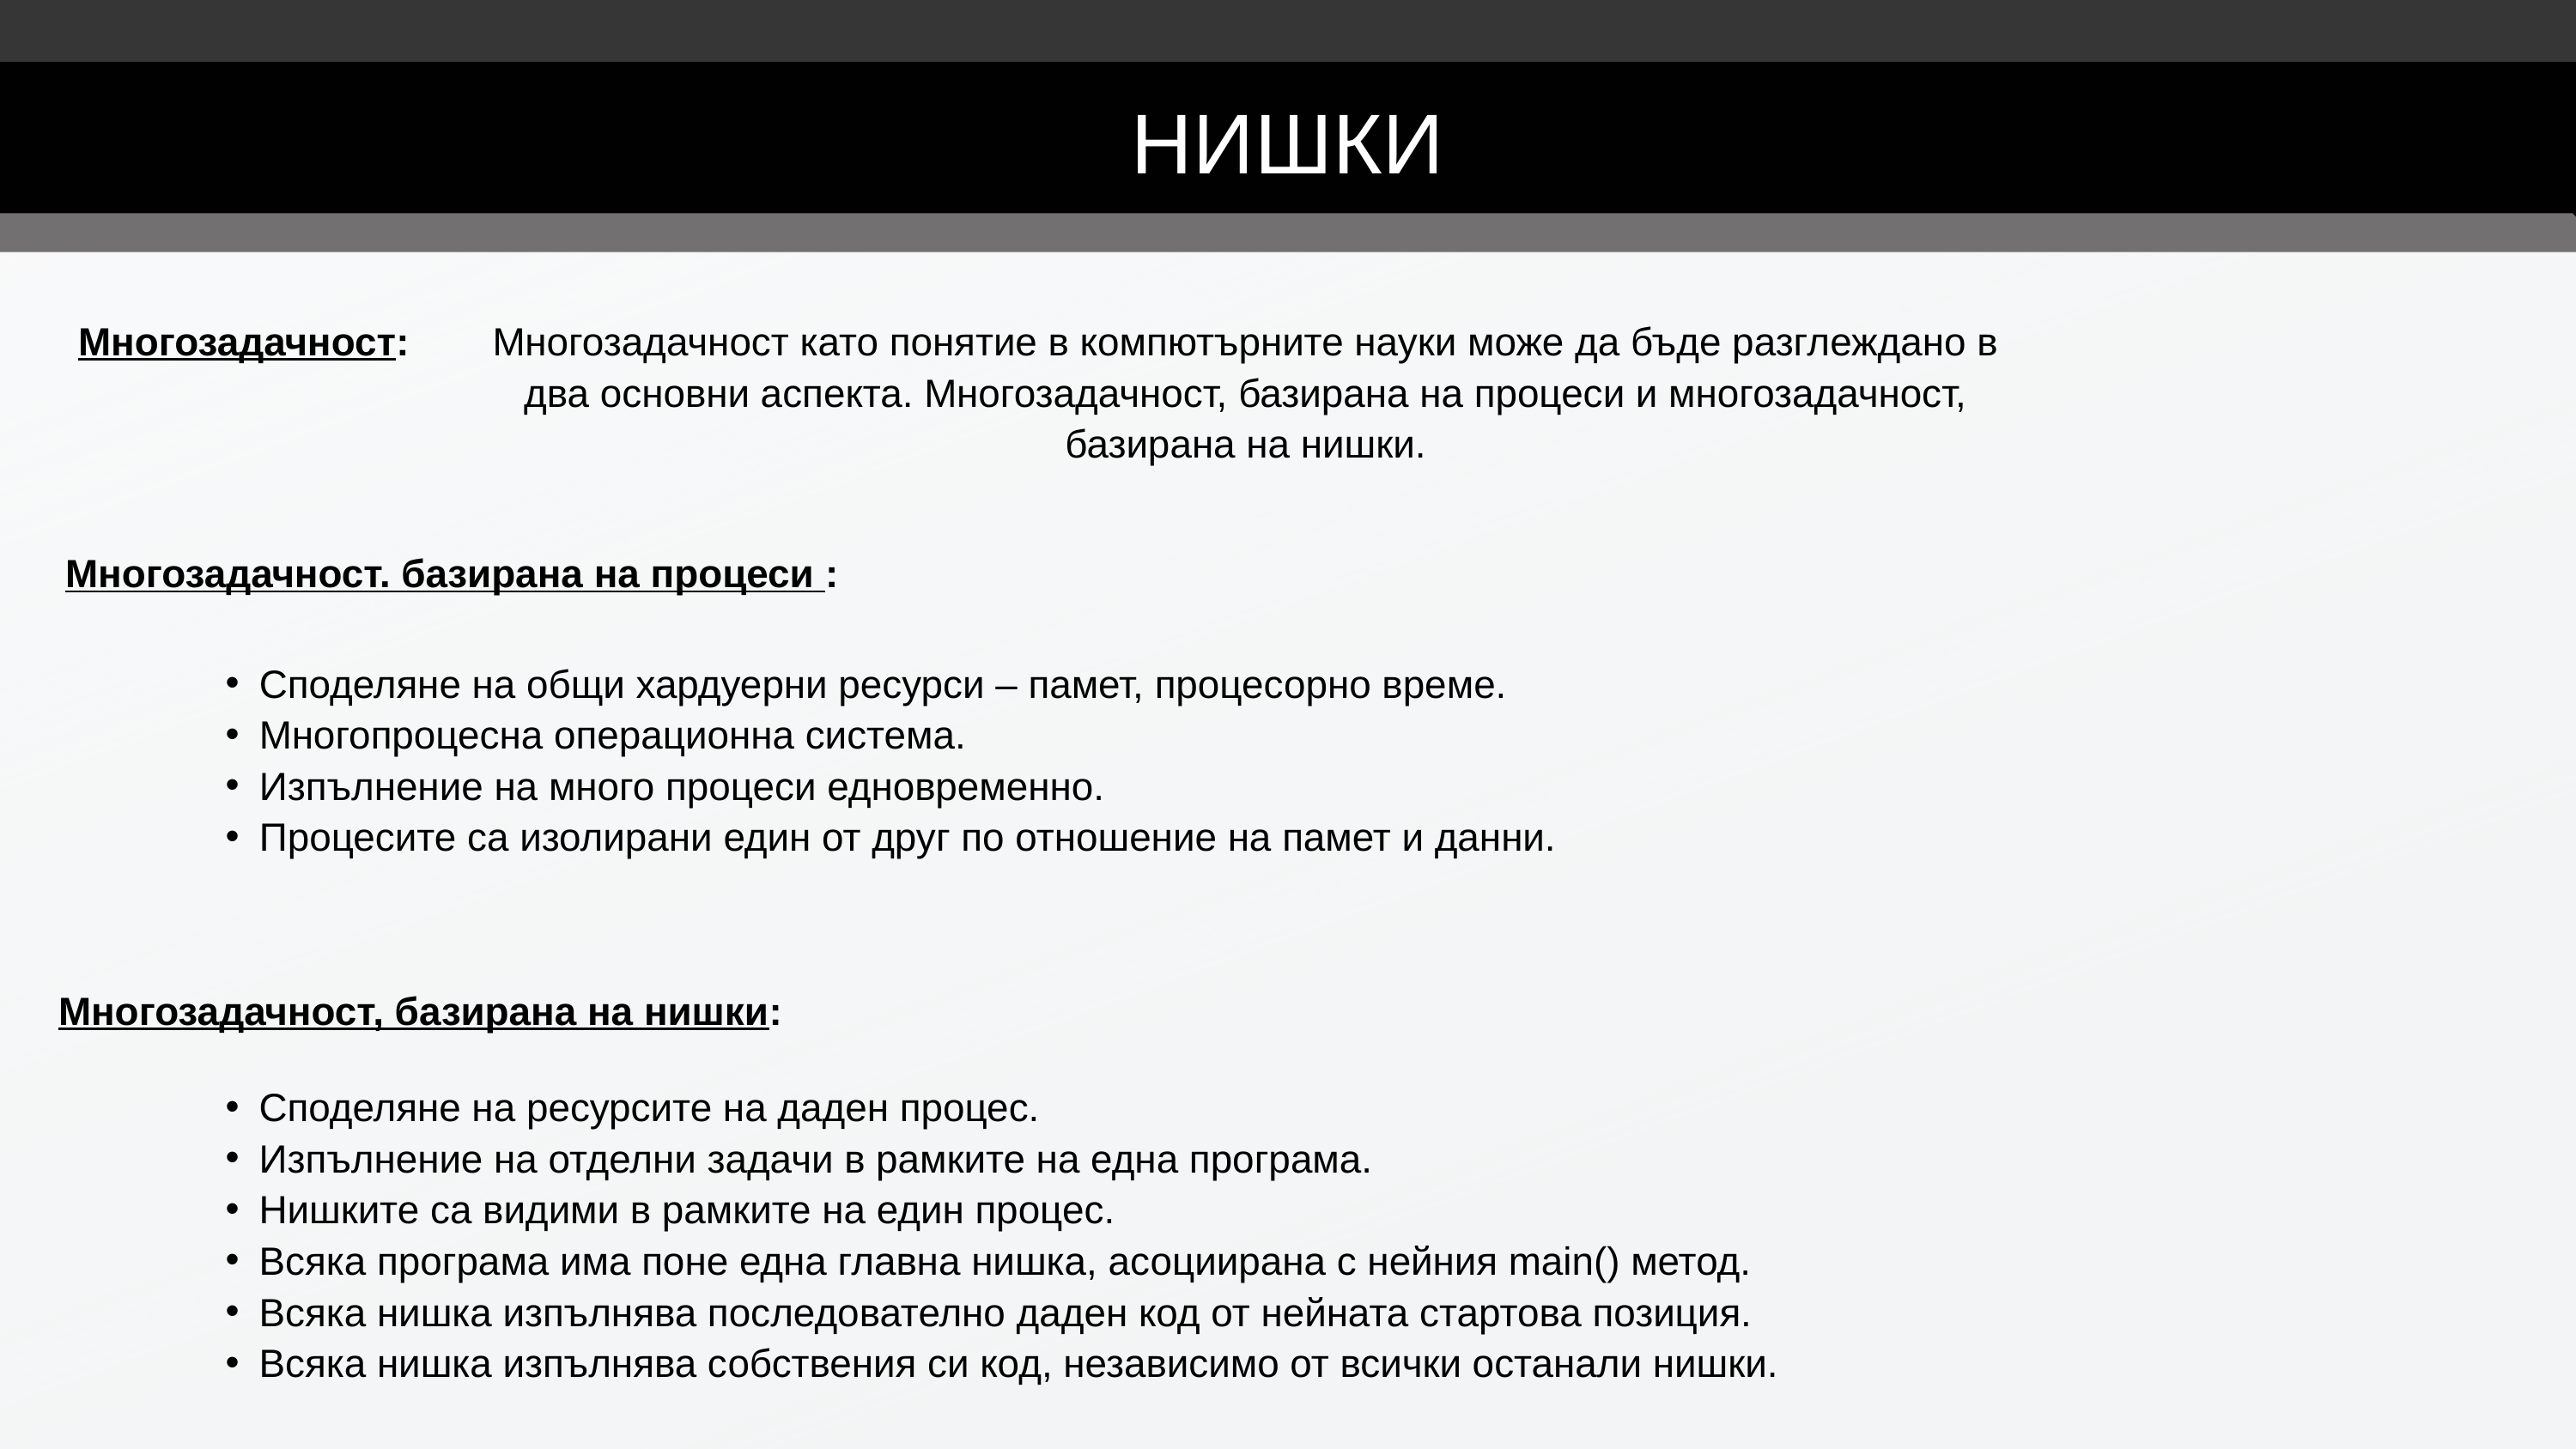

НИШКИ

Многозадачност:
Многозадачност като понятие в компютърните науки може да бъде разглеждано в два основни аспекта. Многозадачност, базирана на процеси и многозадачност, базирана на нишки.
Многозадачност. базирана на процеси :
Споделяне на общи хардуерни ресурси – памет, процесорно време.
Многопроцесна операционна система.
Изпълнение на много процеси едновременно.
Процесите са изолирани един от друг по отношение на памет и данни.
Многозадачност, базирана на нишки:
Споделяне на ресурсите на даден процес.
Изпълнение на отделни задачи в рамките на една програма.
Нишките са видими в рамките на един процес.
Всяка програма има поне една главна нишка, асоциирана с нейния main() метод.
Всяка нишка изпълнява последователно даден код от нейната стартова позиция.
Всяка нишка изпълнява собствения си код, независимо от всички останали нишки.